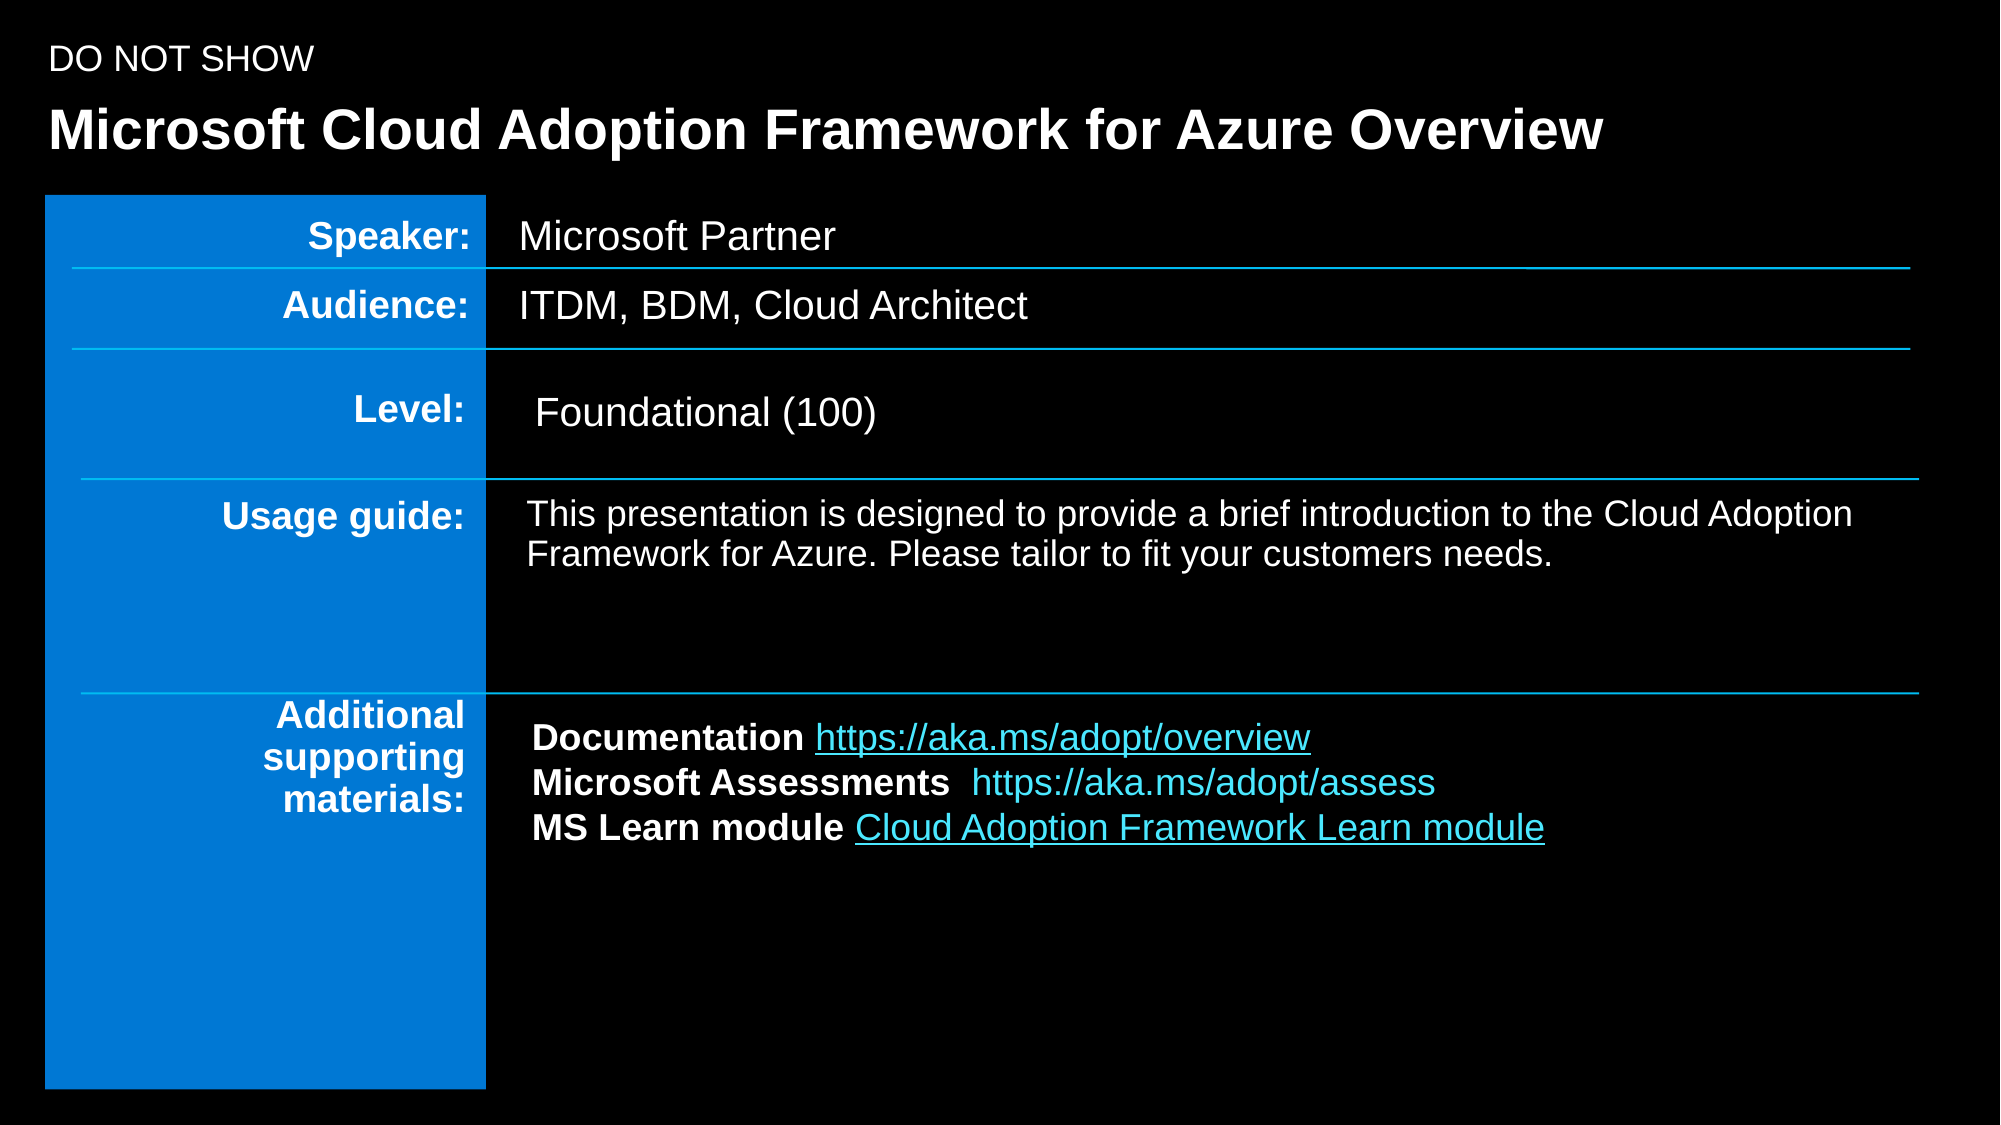

DO NOT SHOW
Microsoft Cloud Adoption Framework for Azure Overview

Microsoft Partner
Speaker:
Speaker:

ITDM, BDM, Cloud Architect
Primary Audience:
Audience:
Impacted Audience:

Level:
Foundational (100)
Usage guide:

This presentation is designed to provide a brief introduction to the Cloud Adoption Framework for Azure. Please tailor to fit your customers needs.
Usage guide:

Additional supporting materials:
Documentation https://aka.ms/adopt/overview
Microsoft Assessments  https://aka.ms/adopt/assess
MS Learn module Cloud Adoption Framework Learn module